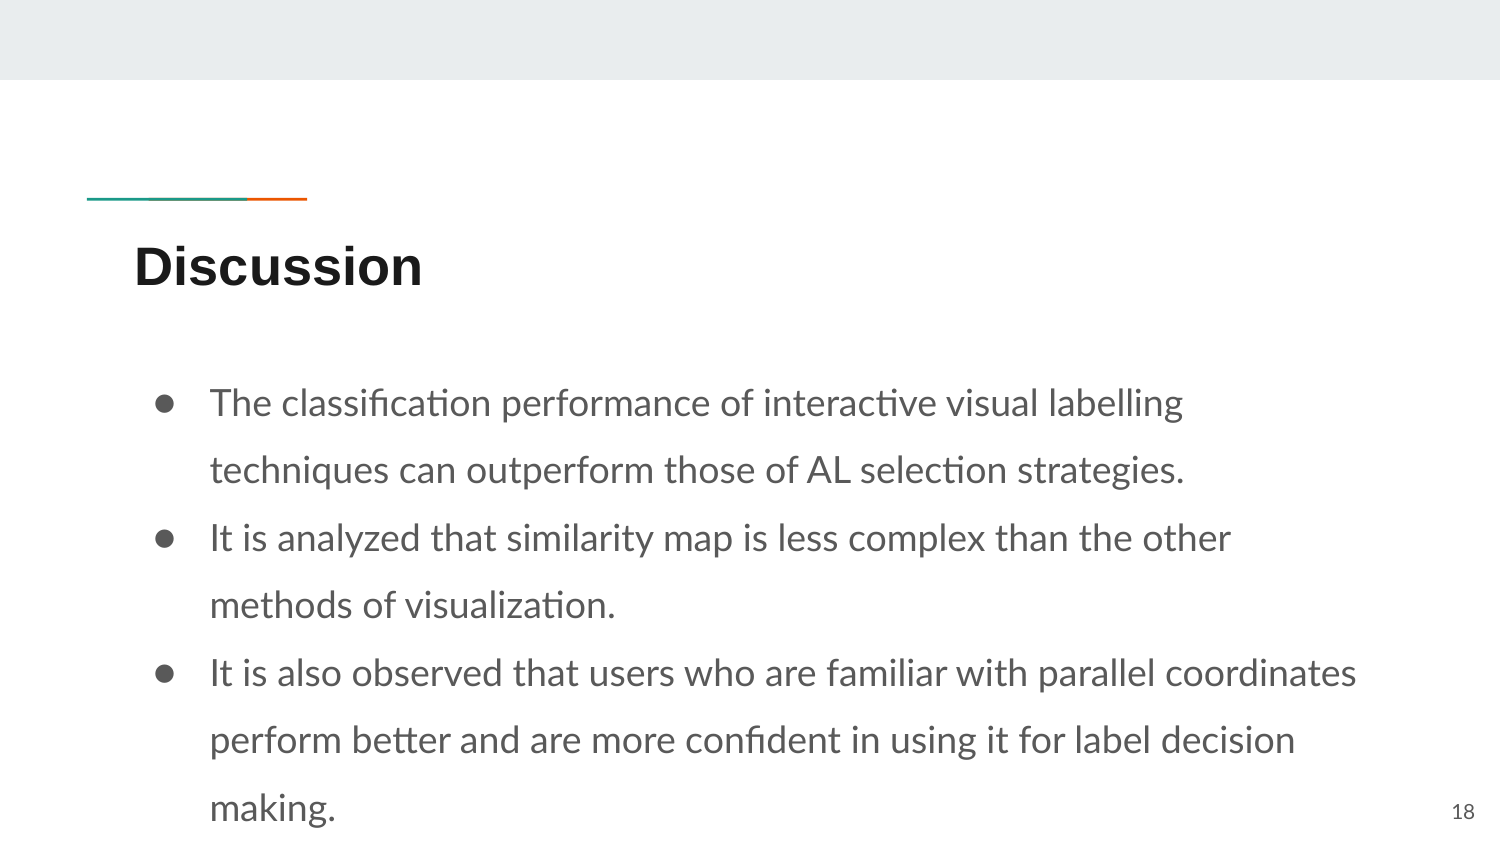

# Discussion
The classification performance of interactive visual labelling techniques can outperform those of AL selection strategies.
It is analyzed that similarity map is less complex than the other methods of visualization.
It is also observed that users who are familiar with parallel coordinates perform better and are more confident in using it for label decision making.
18